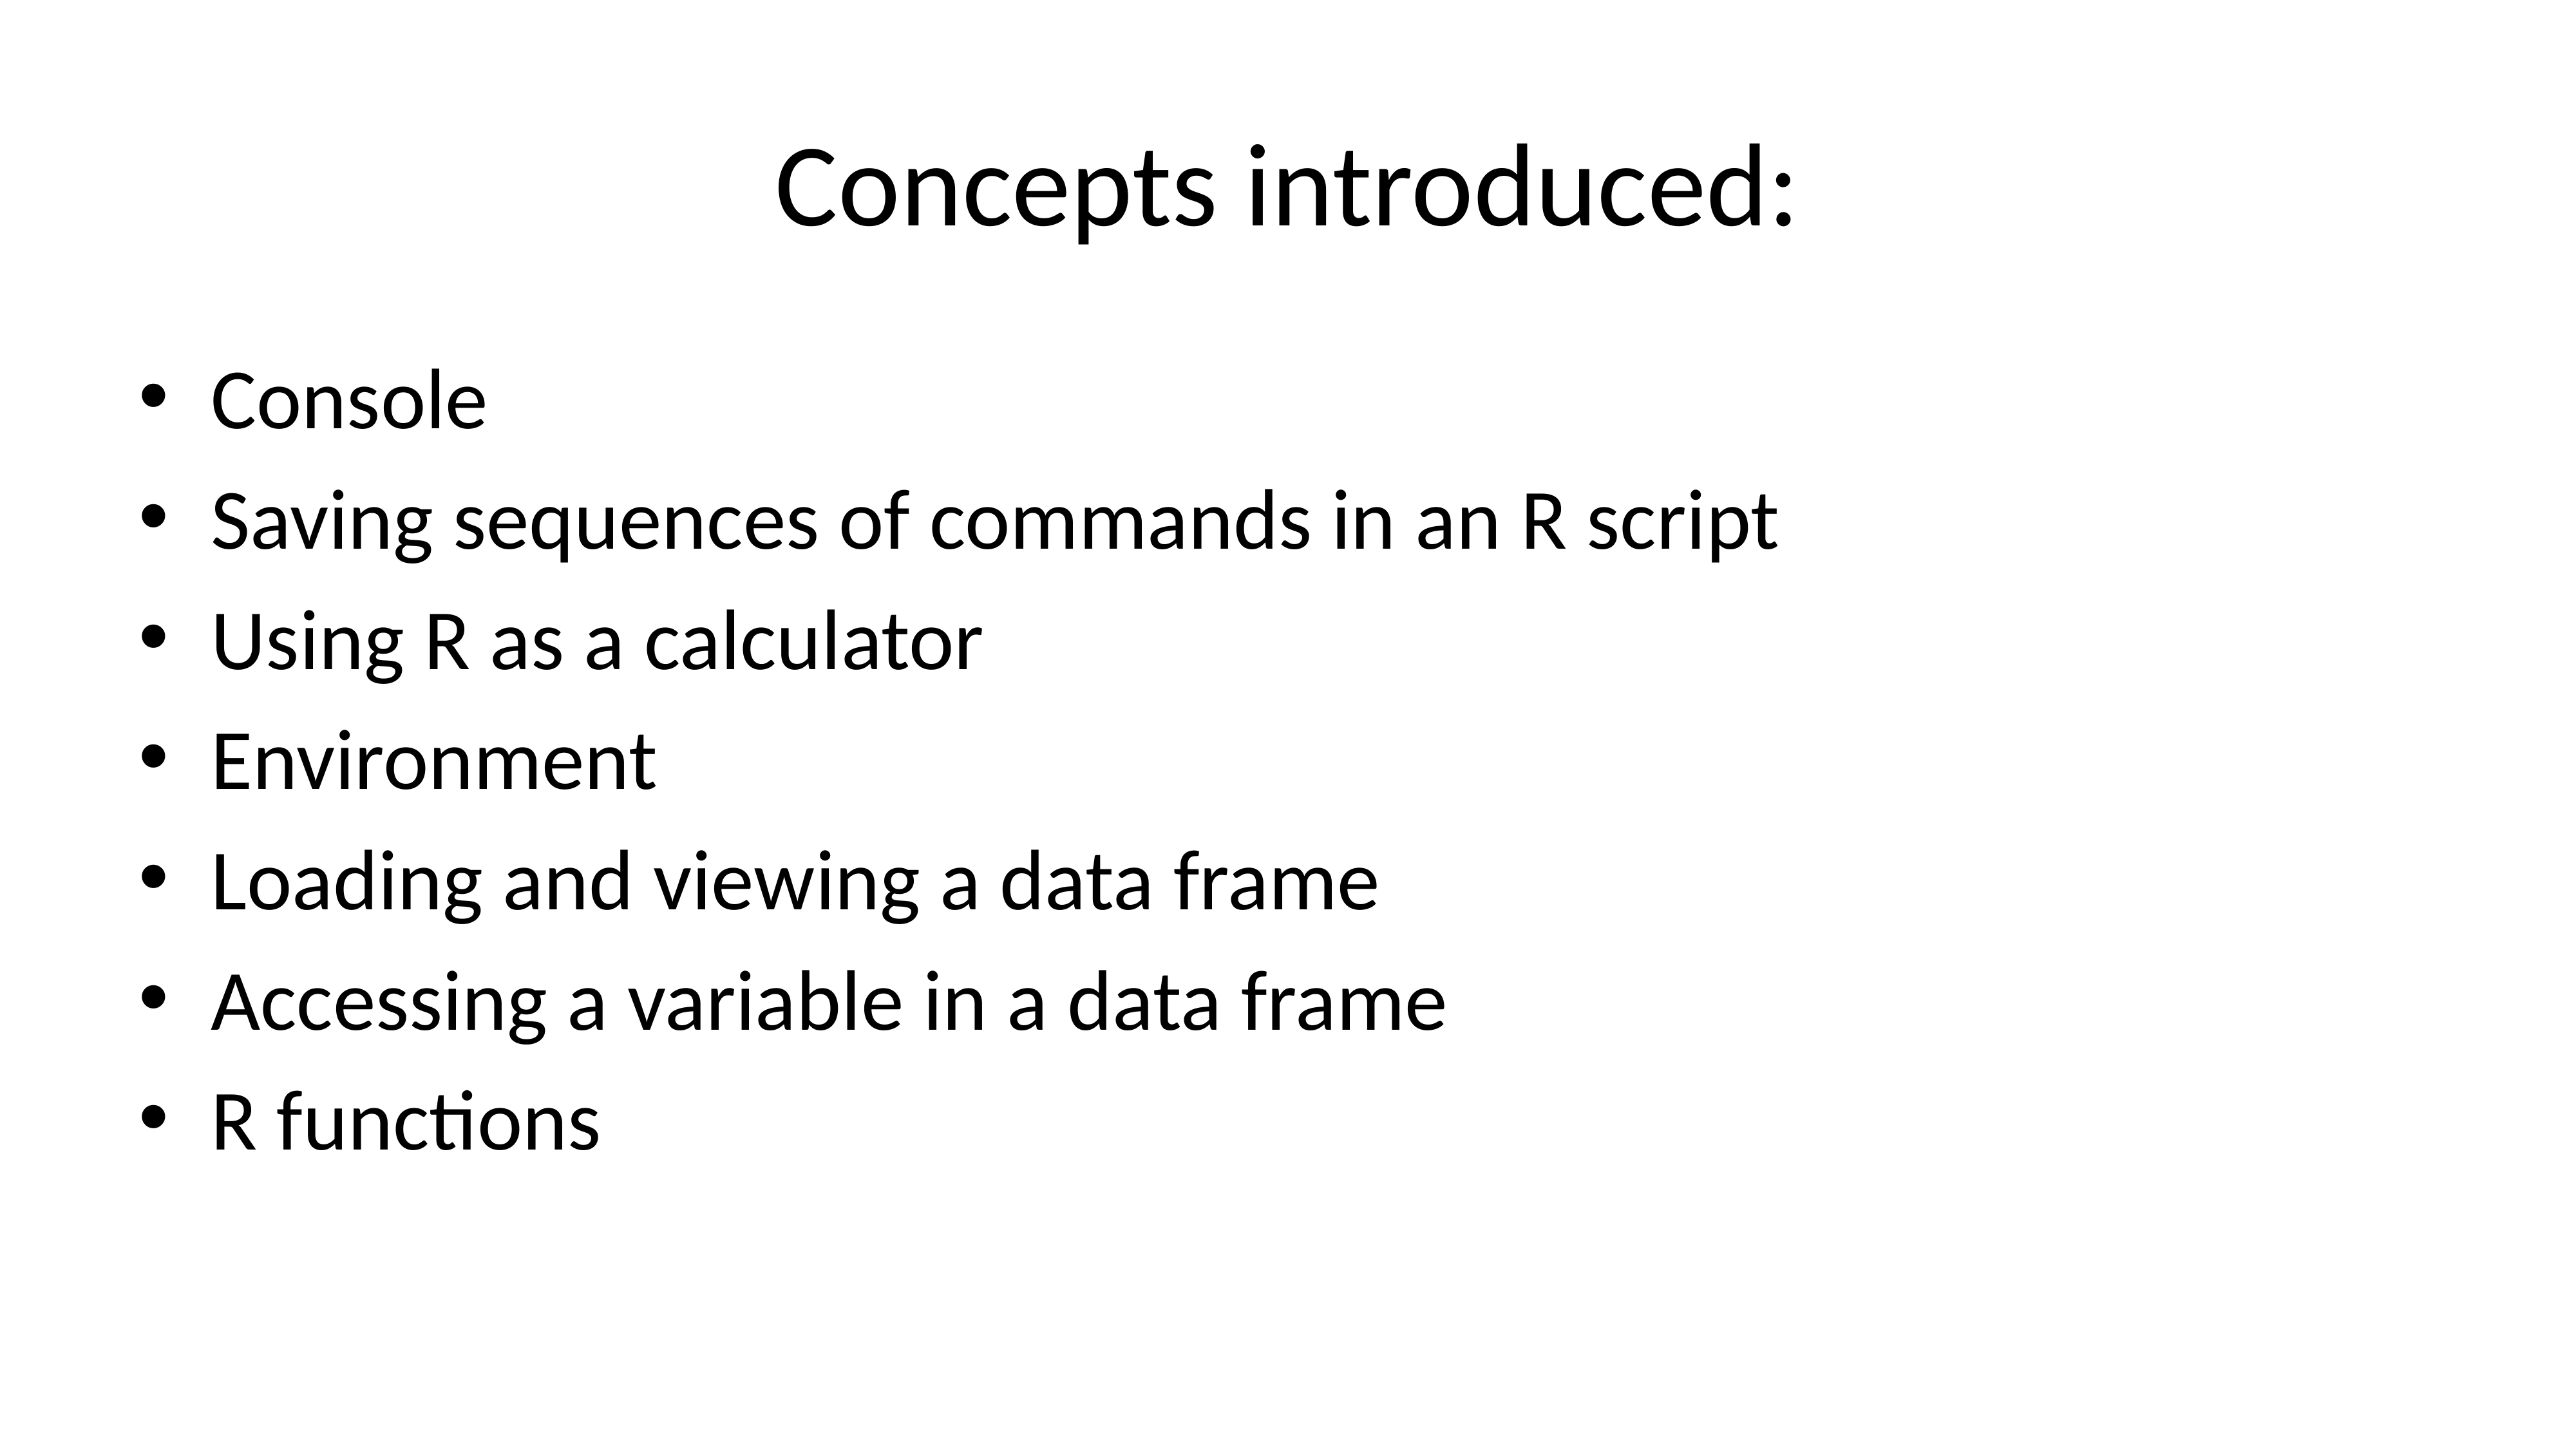

# Concepts introduced:
Console
Saving sequences of commands in an R script
Using R as a calculator
Environment
Loading and viewing a data frame
Accessing a variable in a data frame
R functions